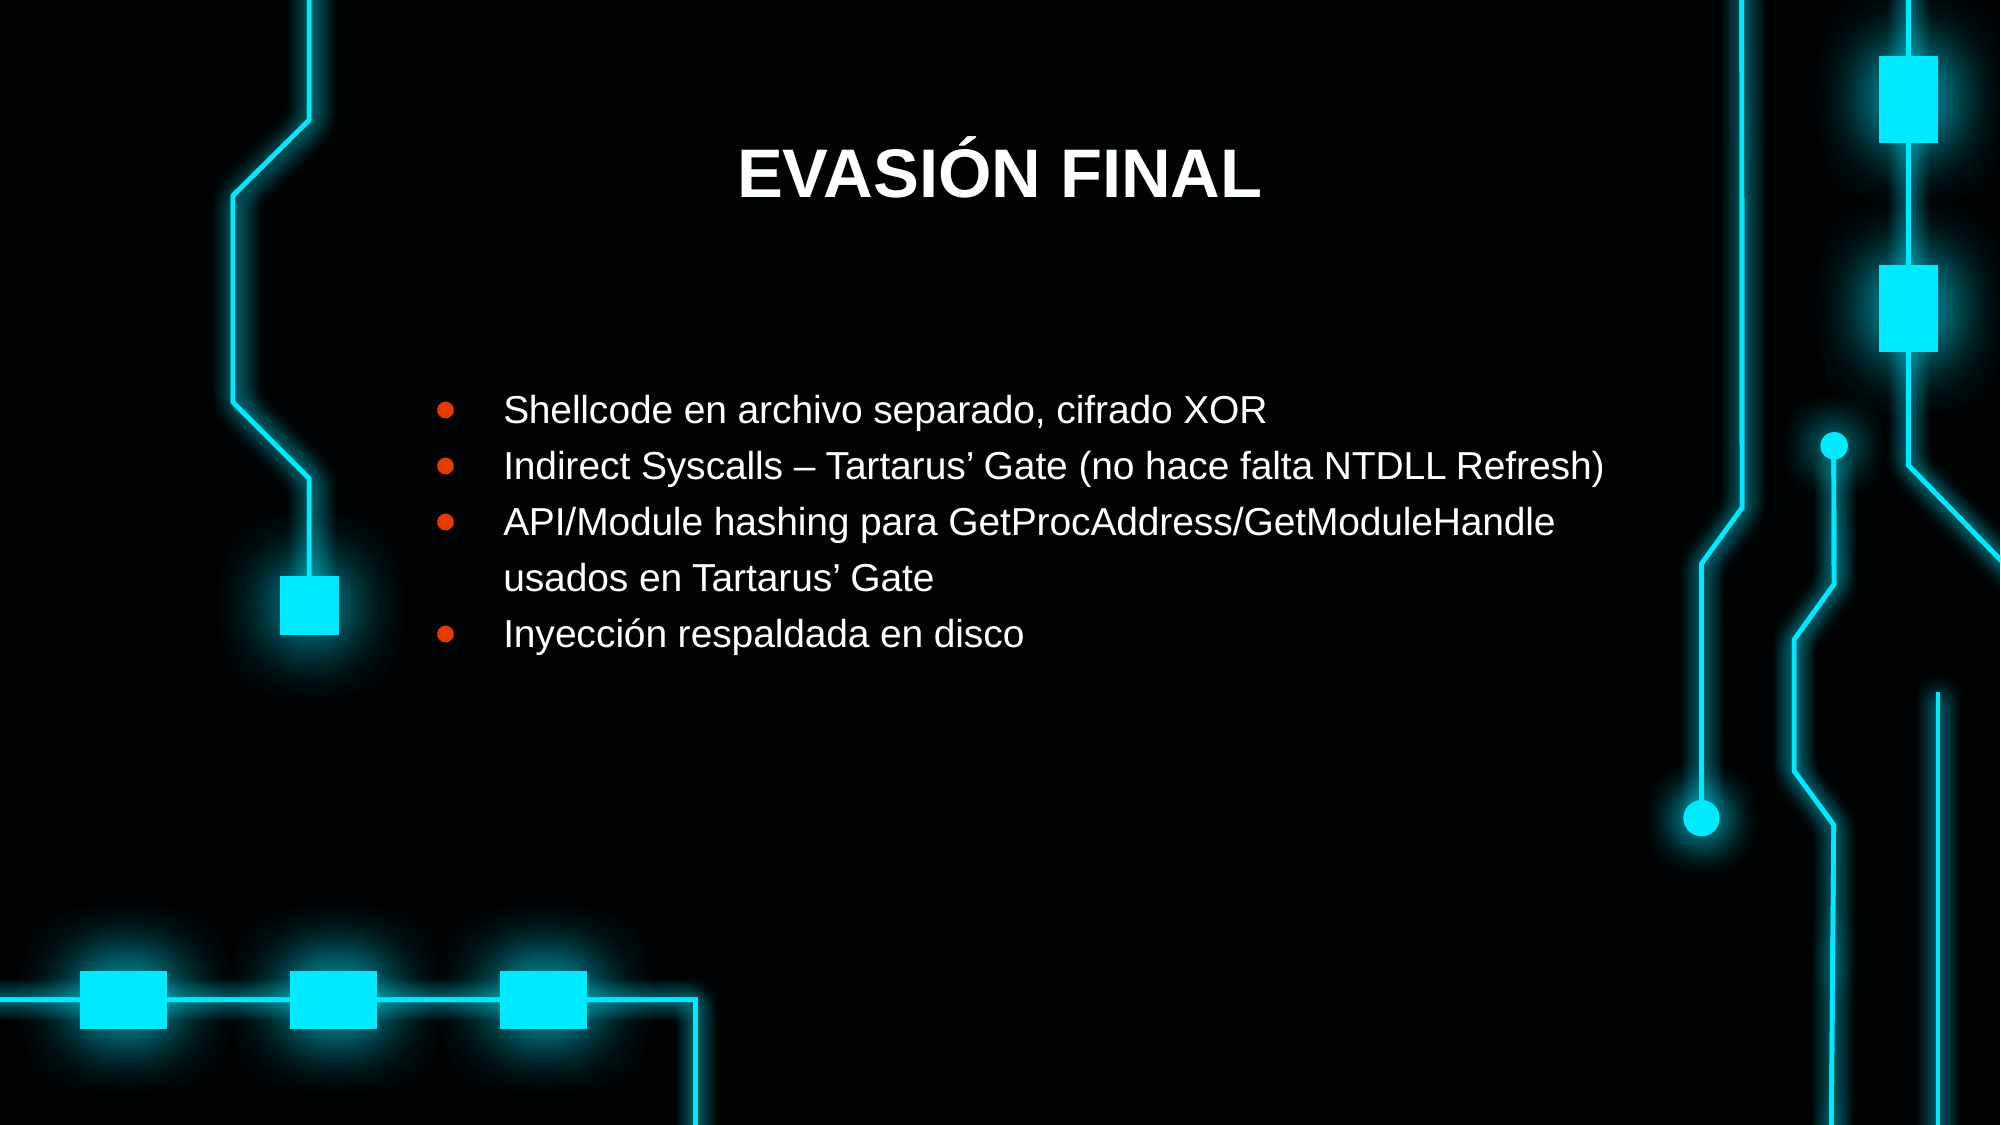

# EVASIÓN FINAL
Shellcode en archivo separado, cifrado XOR
Indirect Syscalls – Tartarus’ Gate (no hace falta NTDLL Refresh)
API/Module hashing para GetProcAddress/GetModuleHandle usados en Tartarus’ Gate
Inyección respaldada en disco